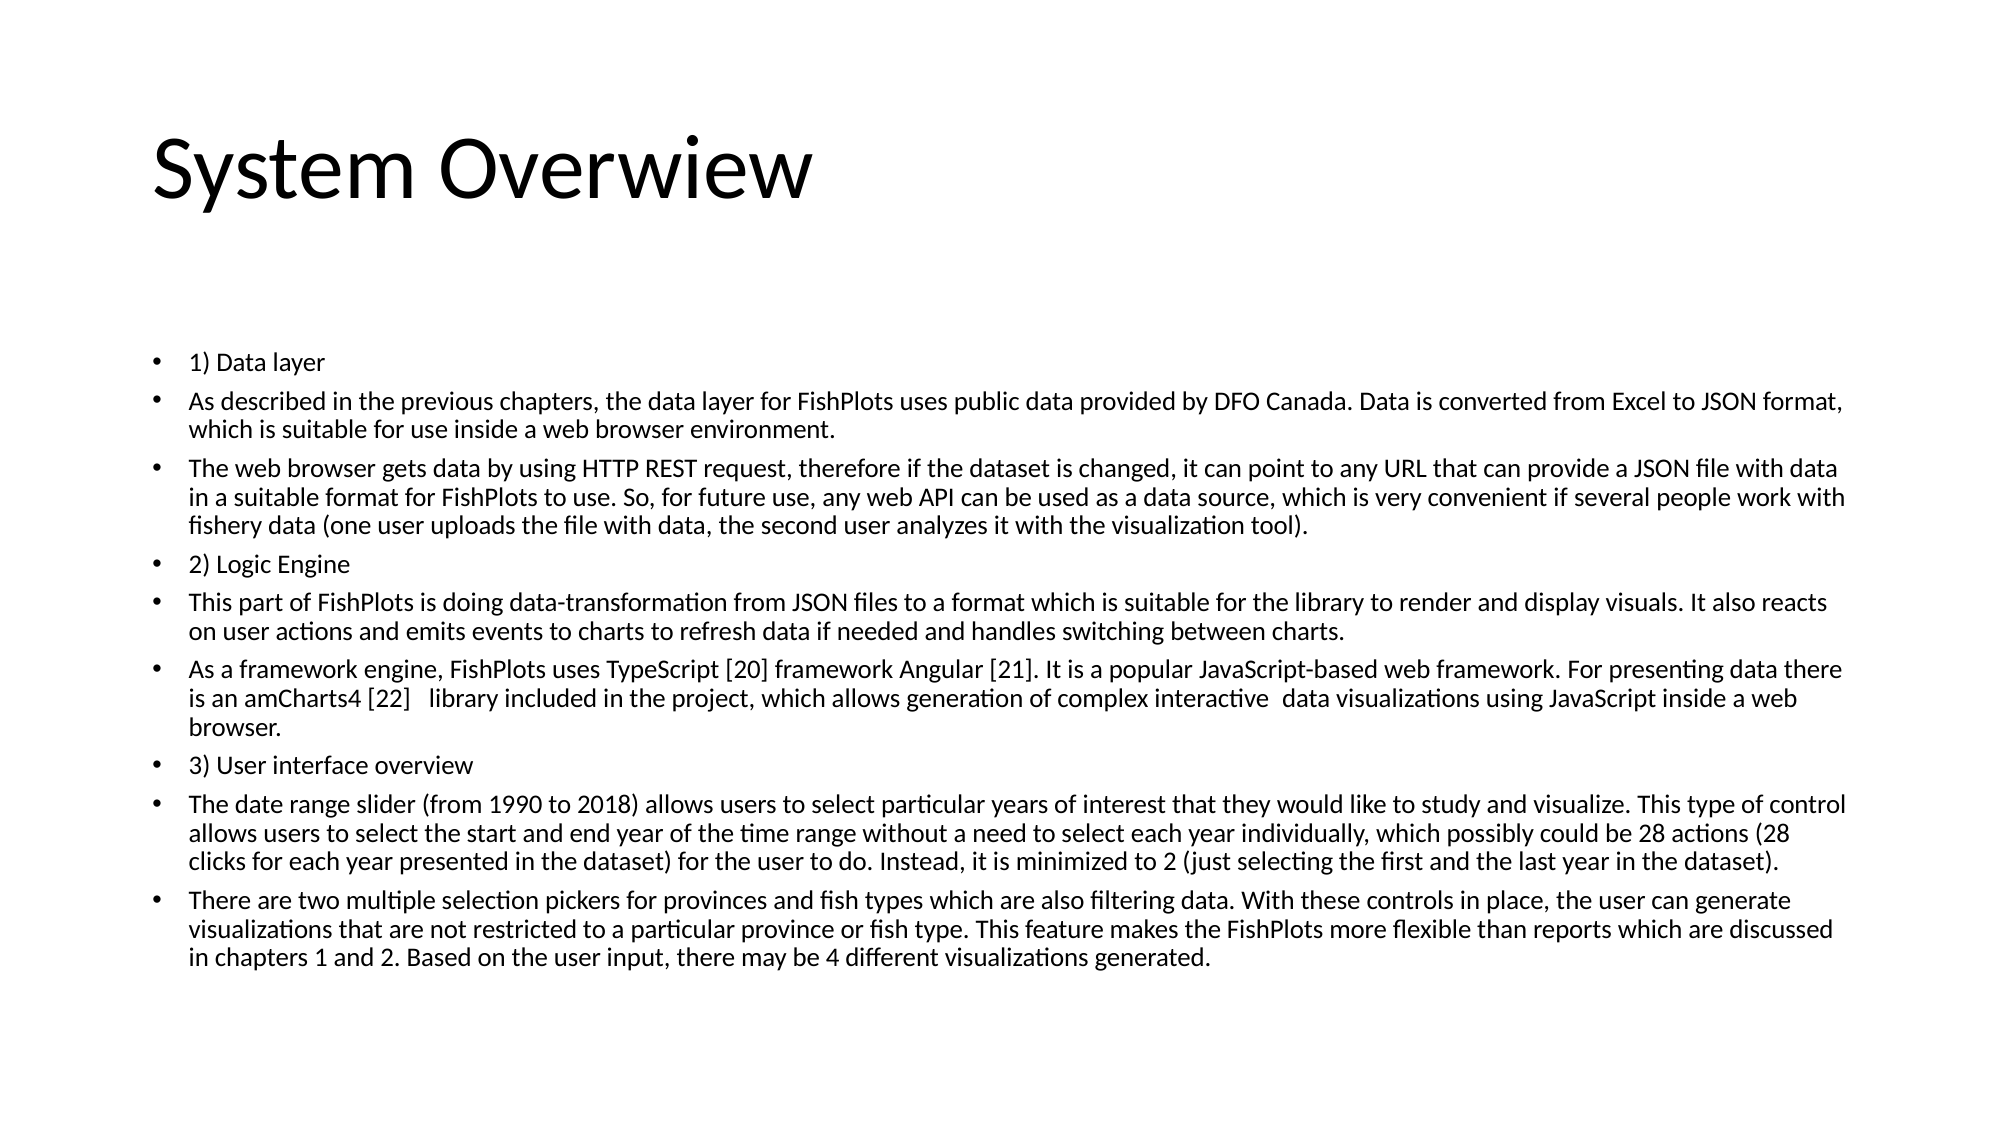

# System Overwiew

1) Data layer
As described in the previous chapters, the data layer for FishPlots uses public data provided by DFO Canada. Data is converted from Excel to JSON format, which is suitable for use inside a web browser environment.
The web browser gets data by using HTTP REST request, therefore if the dataset is changed, it can point to any URL that can provide a JSON file with data in a suitable format for FishPlots to use. So, for future use, any web API can be used as a data source, which is very convenient if several people work with fishery data (one user uploads the file with data, the second user analyzes it with the visualization tool).
2) Logic Engine
This part of FishPlots is doing data-transformation from JSON files to a format which is suitable for the library to render and display visuals. It also reacts on user actions and emits events to charts to refresh data if needed and handles switching between charts.
As a framework engine, FishPlots uses TypeScript [20] framework Angular [21]. It is a popular JavaScript-based web framework. For presenting data there is an amCharts4 [22]   library included in the project, which allows generation of complex interactive  data visualizations using JavaScript inside a web browser.
3) User interface overview
The date range slider (from 1990 to 2018) allows users to select particular years of interest that they would like to study and visualize. This type of control allows users to select the start and end year of the time range without a need to select each year individually, which possibly could be 28 actions (28 clicks for each year presented in the dataset) for the user to do. Instead, it is minimized to 2 (just selecting the first and the last year in the dataset).
There are two multiple selection pickers for provinces and fish types which are also filtering data. With these controls in place, the user can generate visualizations that are not restricted to a particular province or fish type. This feature makes the FishPlots more flexible than reports which are discussed in chapters 1 and 2. Based on the user input, there may be 4 different visualizations generated.